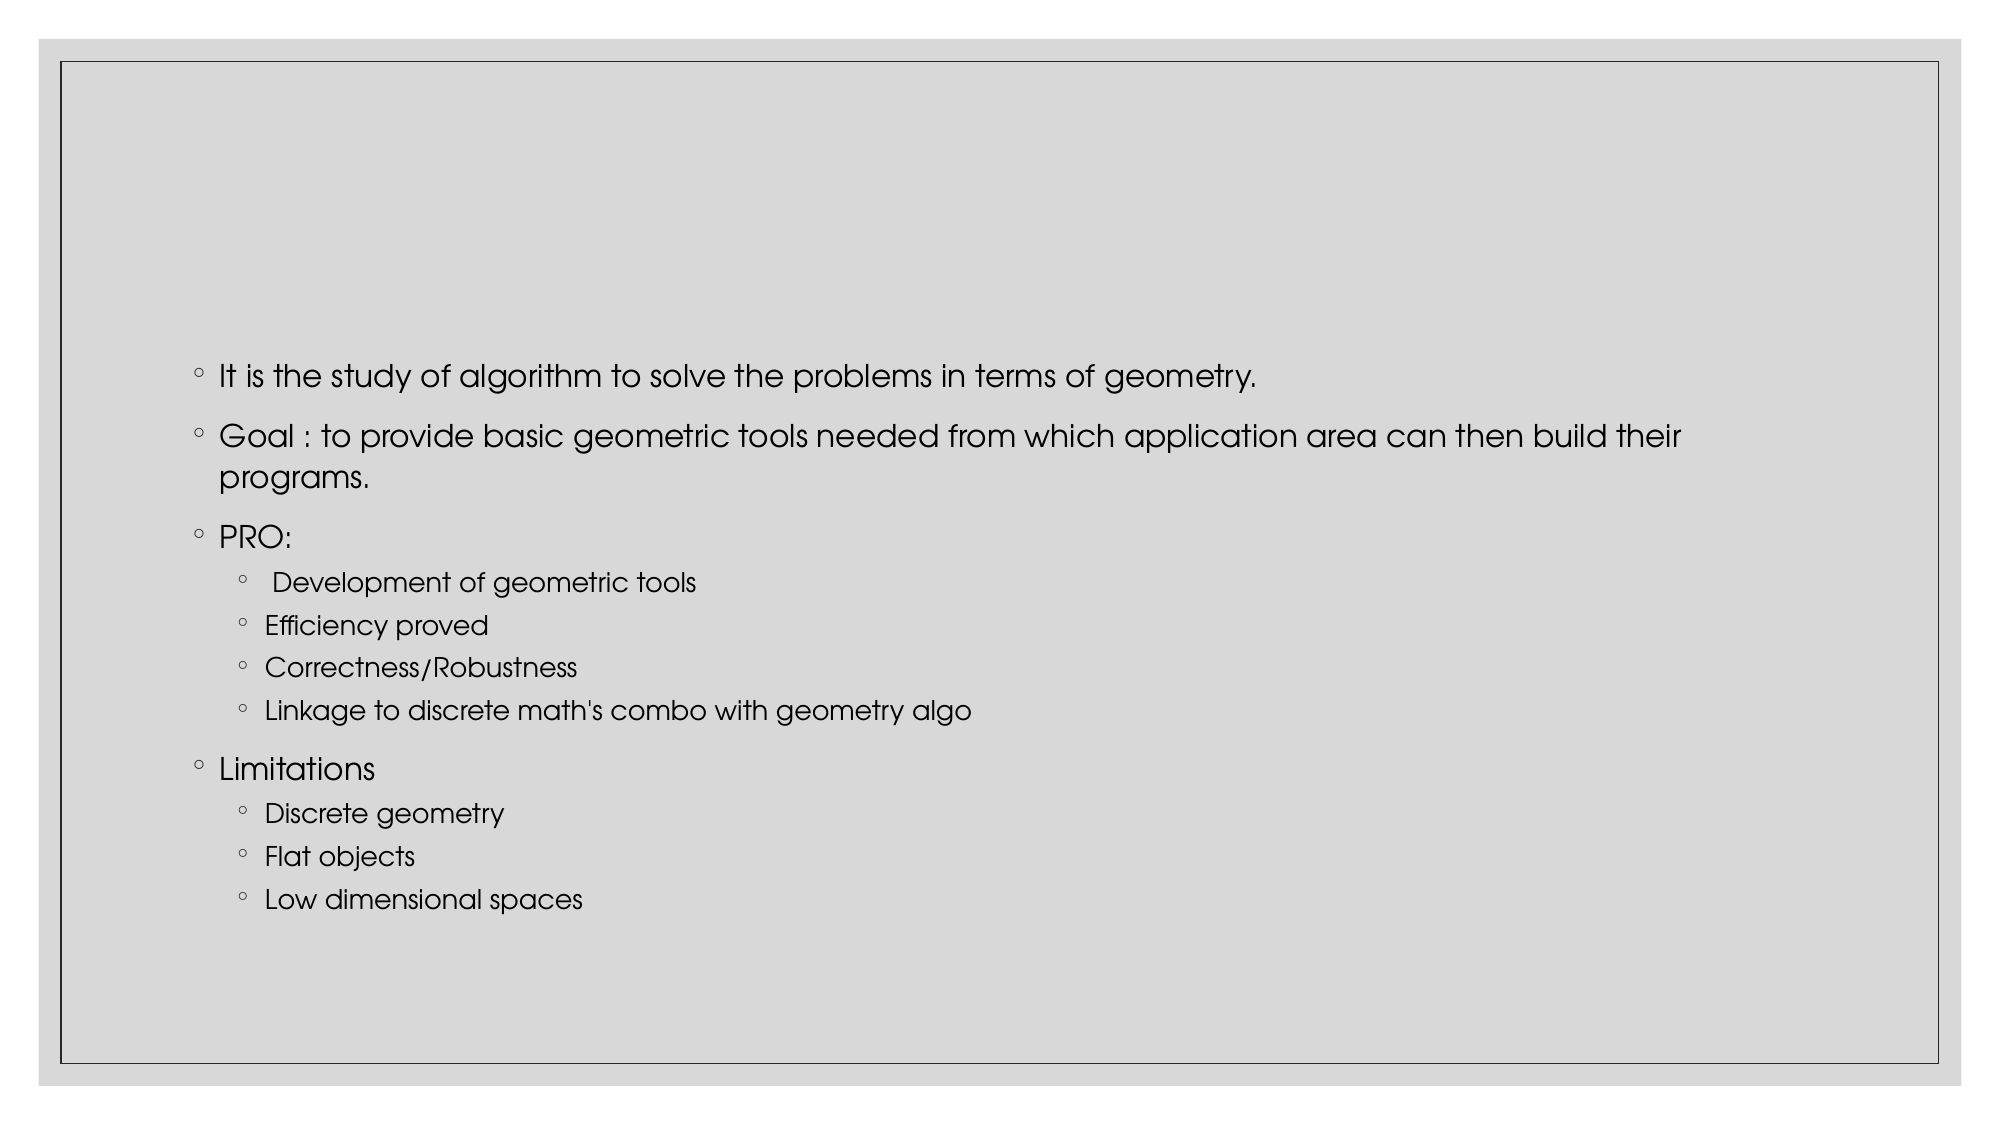

#
It is the study of algorithm to solve the problems in terms of geometry.
Goal : to provide basic geometric tools needed from which application area can then build their programs.
PRO:
 Development of geometric tools
Efficiency proved
Correctness/Robustness
Linkage to discrete math's combo with geometry algo
Limitations
Discrete geometry
Flat objects
Low dimensional spaces